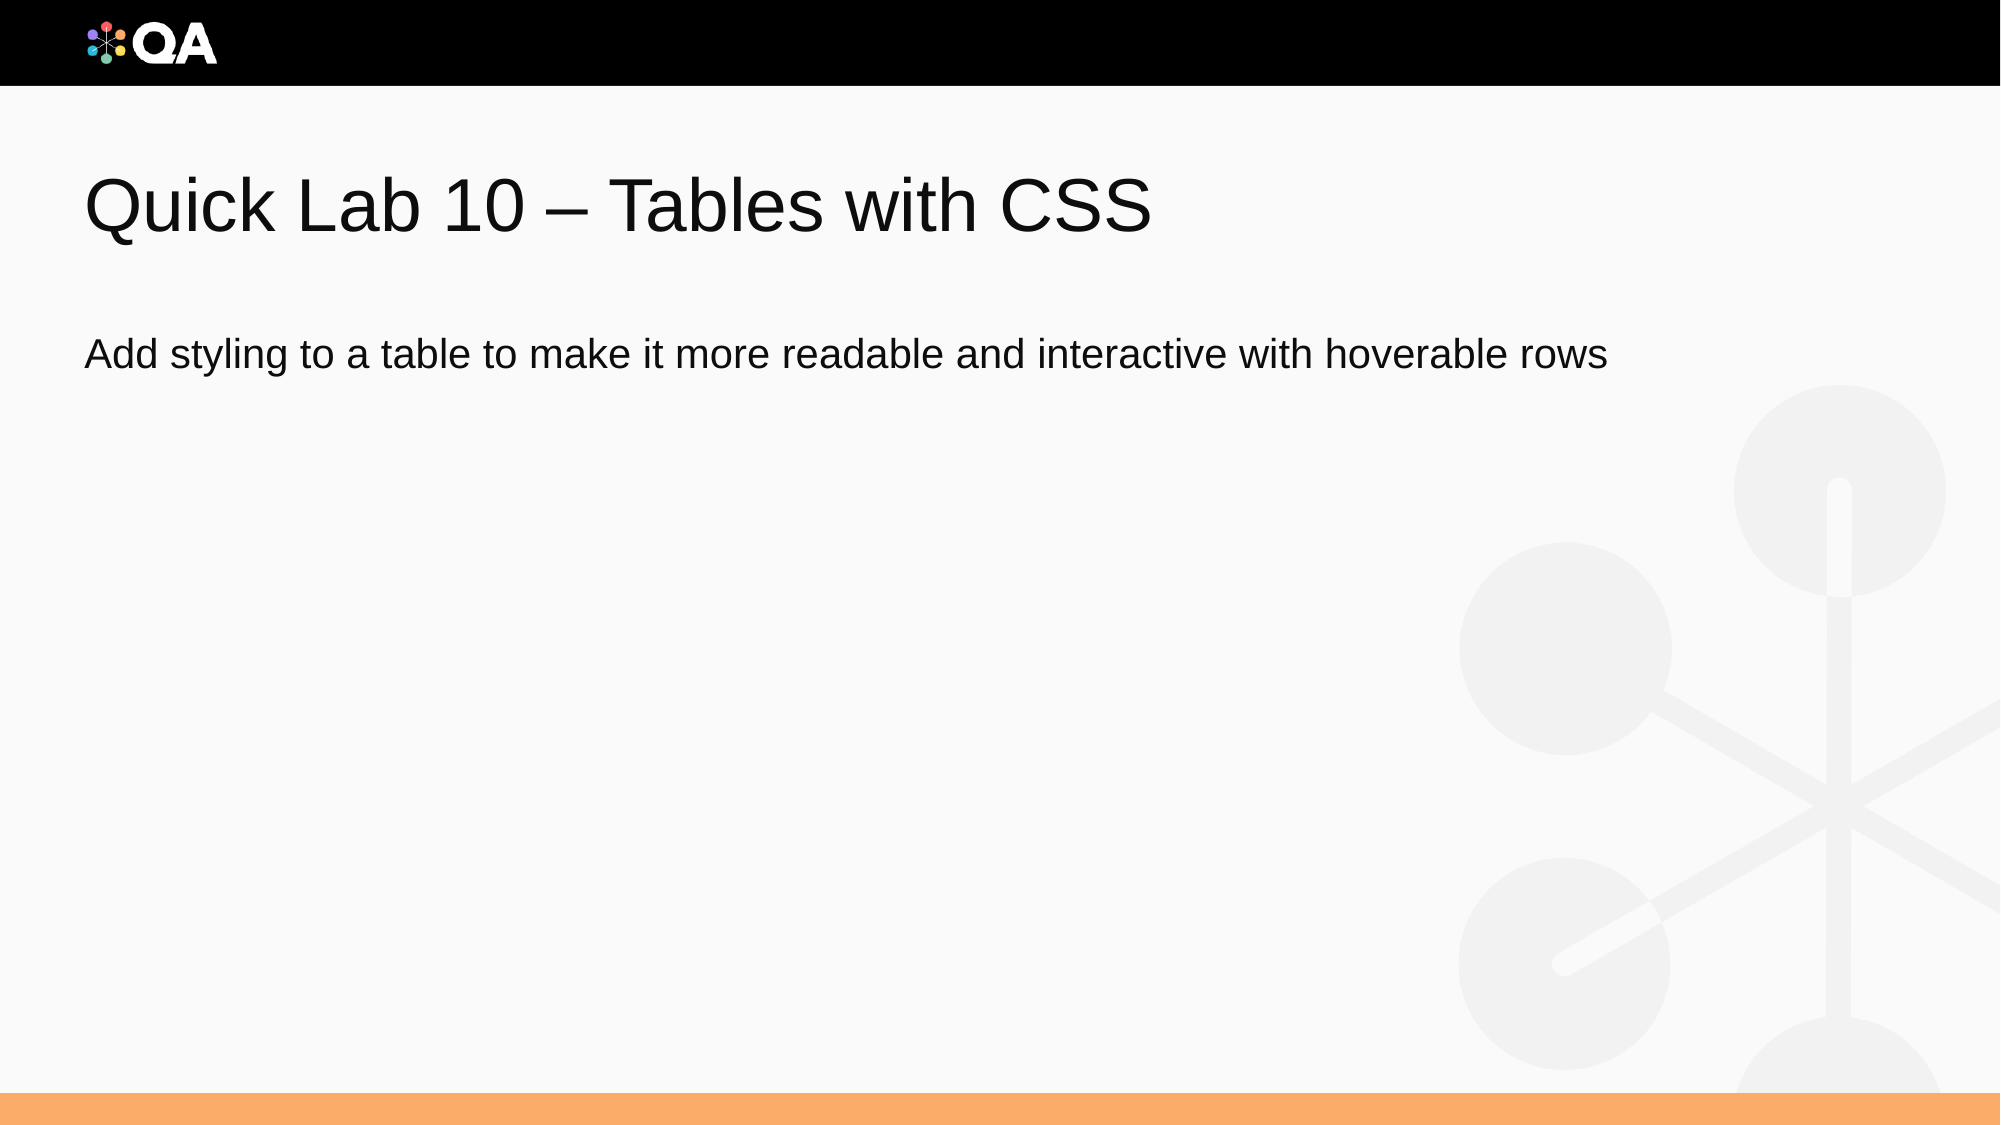

# Quick Lab 10 – Tables with CSS
Add styling to a table to make it more readable and interactive with hoverable rows